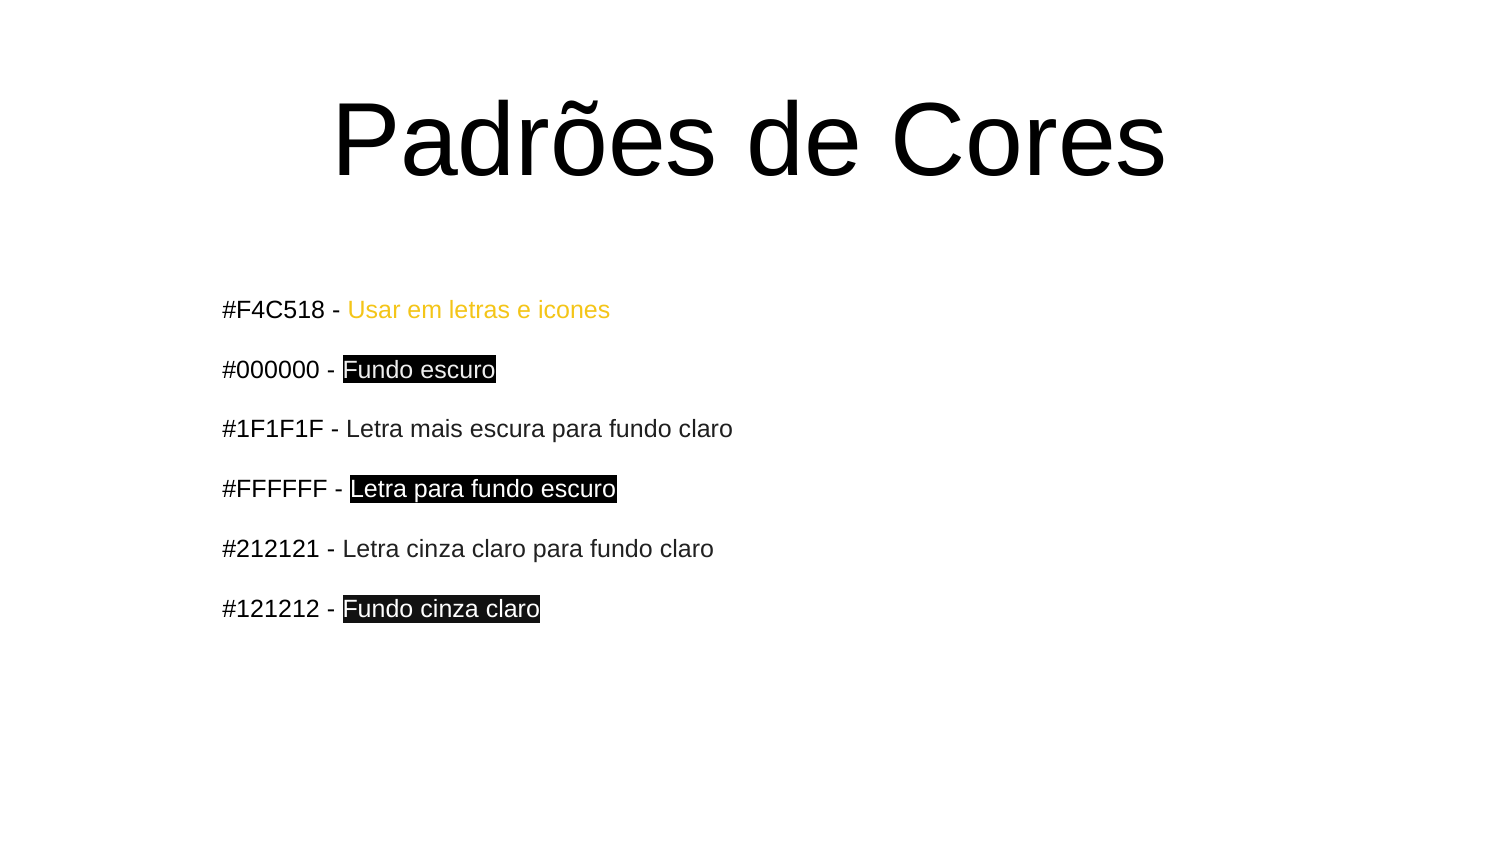

# Padrões de Cores
#F4C518 - Usar em letras e icones

#000000 - Fundo escuro

#1F1F1F - Letra mais escura para fundo claro

#FFFFFF - Letra para fundo escuro

#212121 - Letra cinza claro para fundo claro

#121212 - Fundo cinza claro